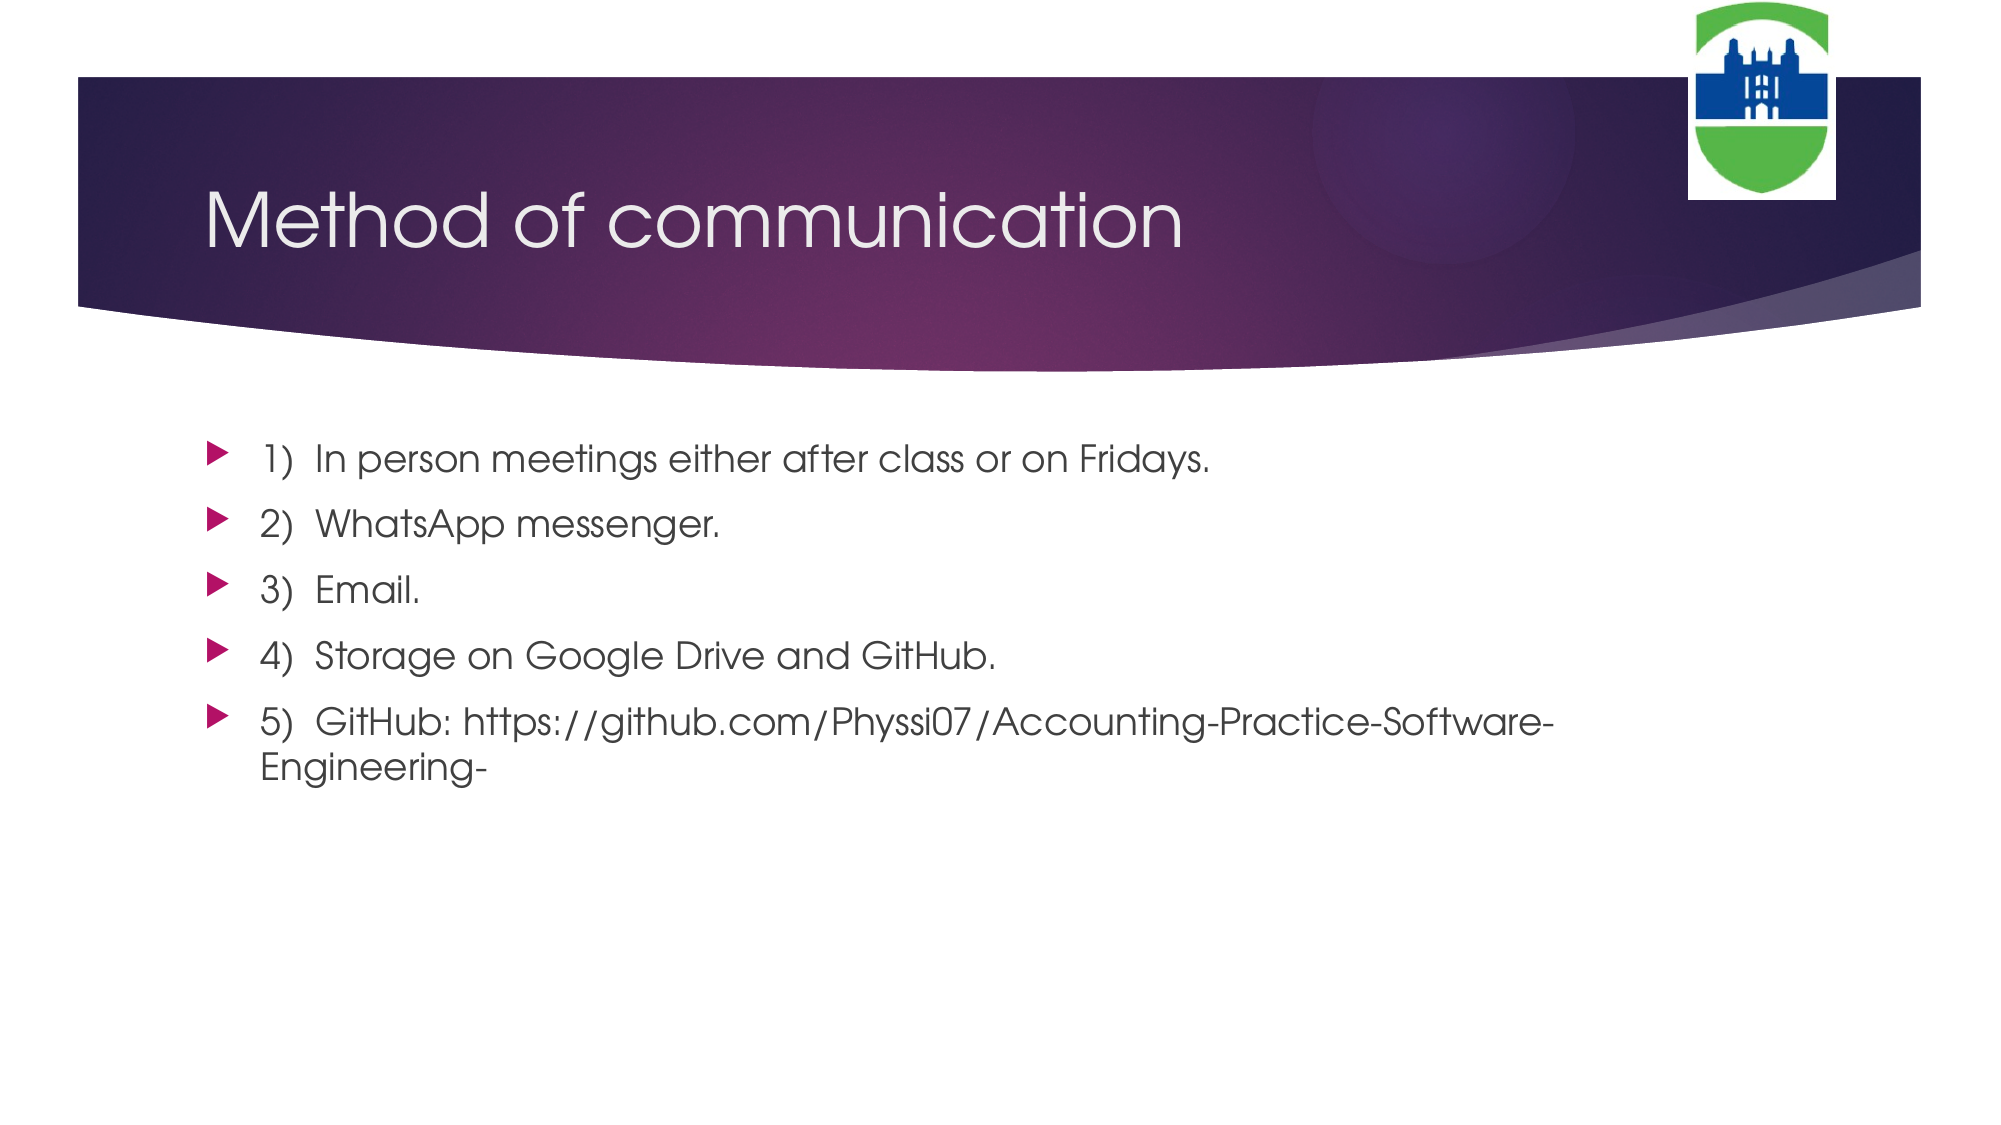

# Method of communication
1)  In person meetings either after class or on Fridays.
2)  WhatsApp messenger.
3)  Email.
4)  Storage on Google Drive and GitHub.
5)  GitHub: https://github.com/Physsi07/Accounting-Practice-Software- Engineering-